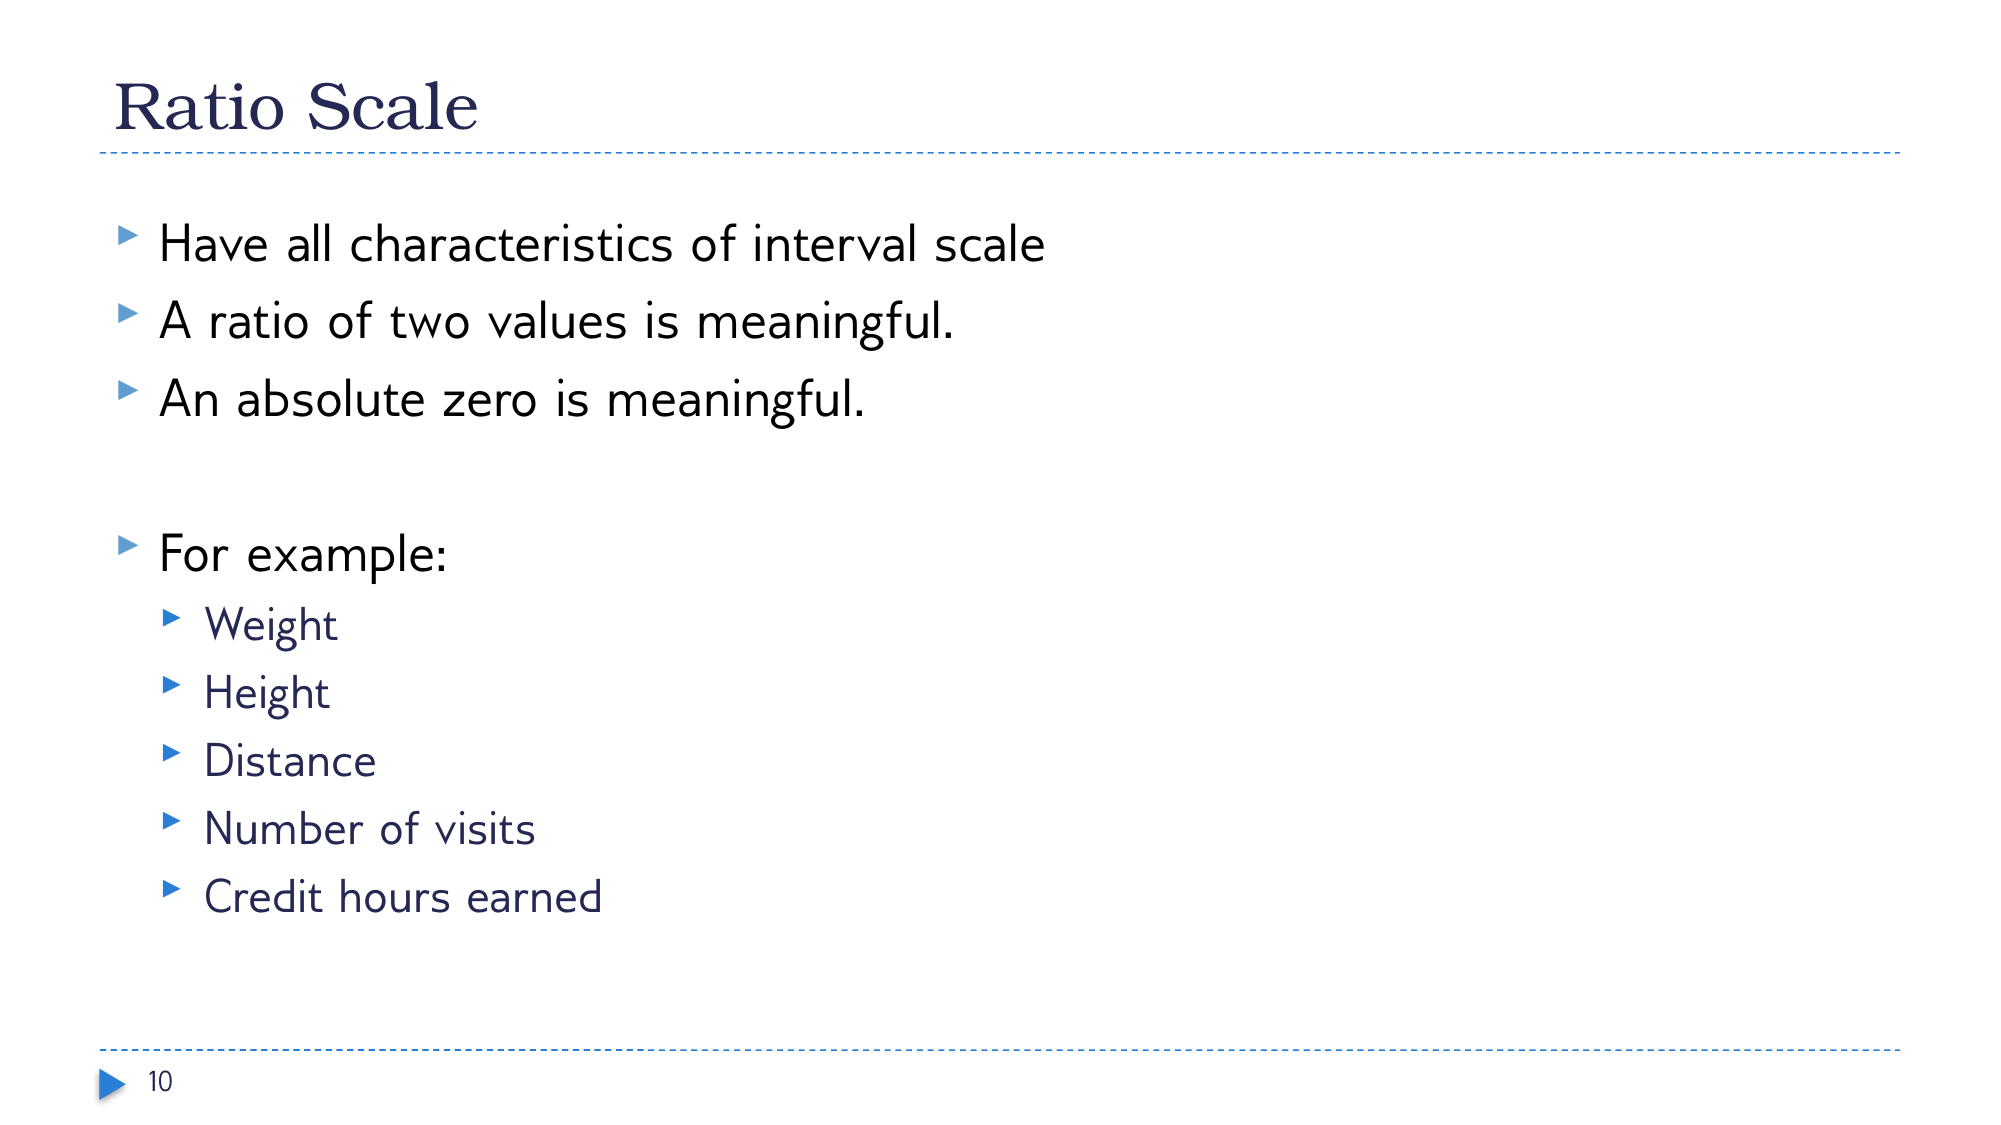

# Ratio Scale
Have all characteristics of interval scale
A ratio of two values is meaningful.
An absolute zero is meaningful.

For example:
Weight
Height
Distance
Number of visits
Credit hours earned

10